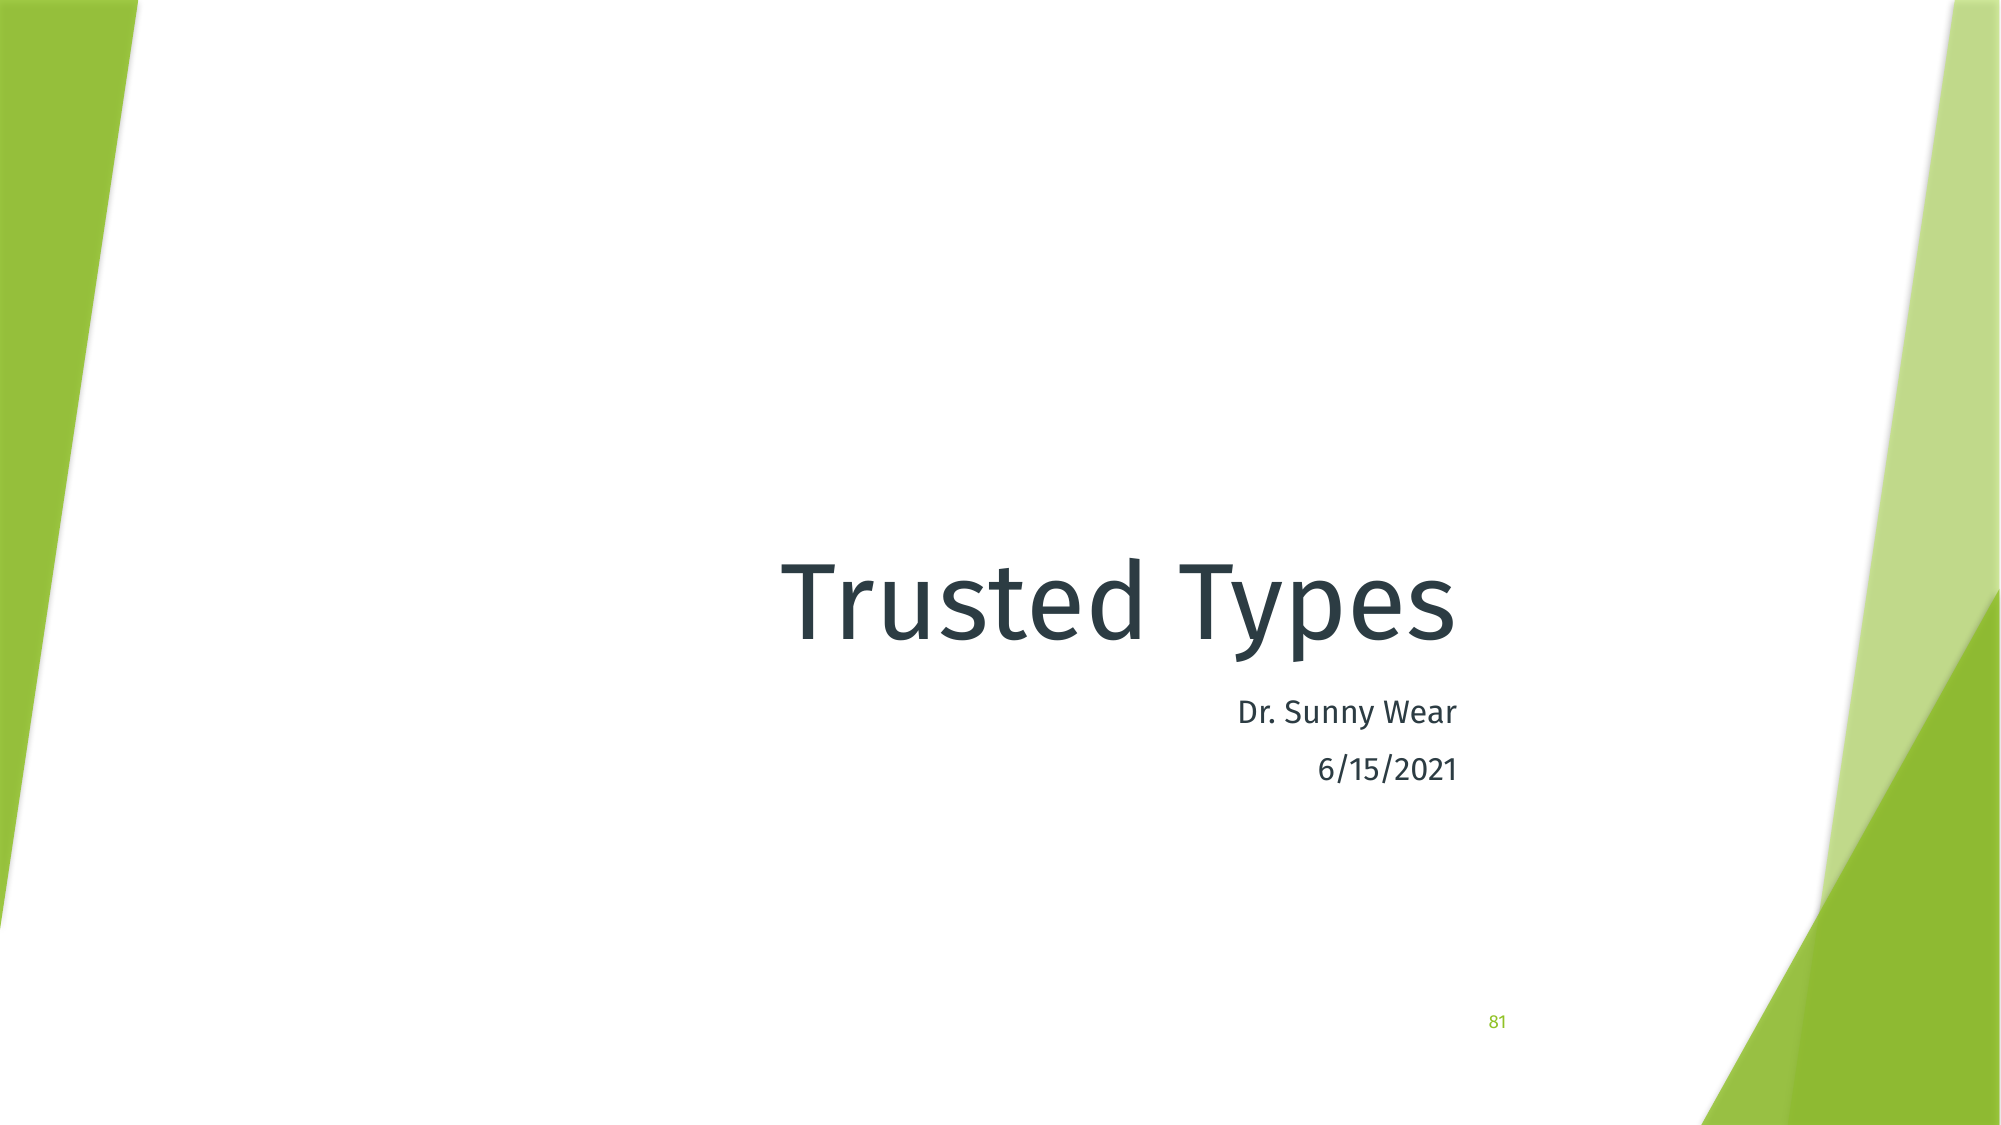

# Trusted Types
Dr. Sunny Wear
6/15/2021
81